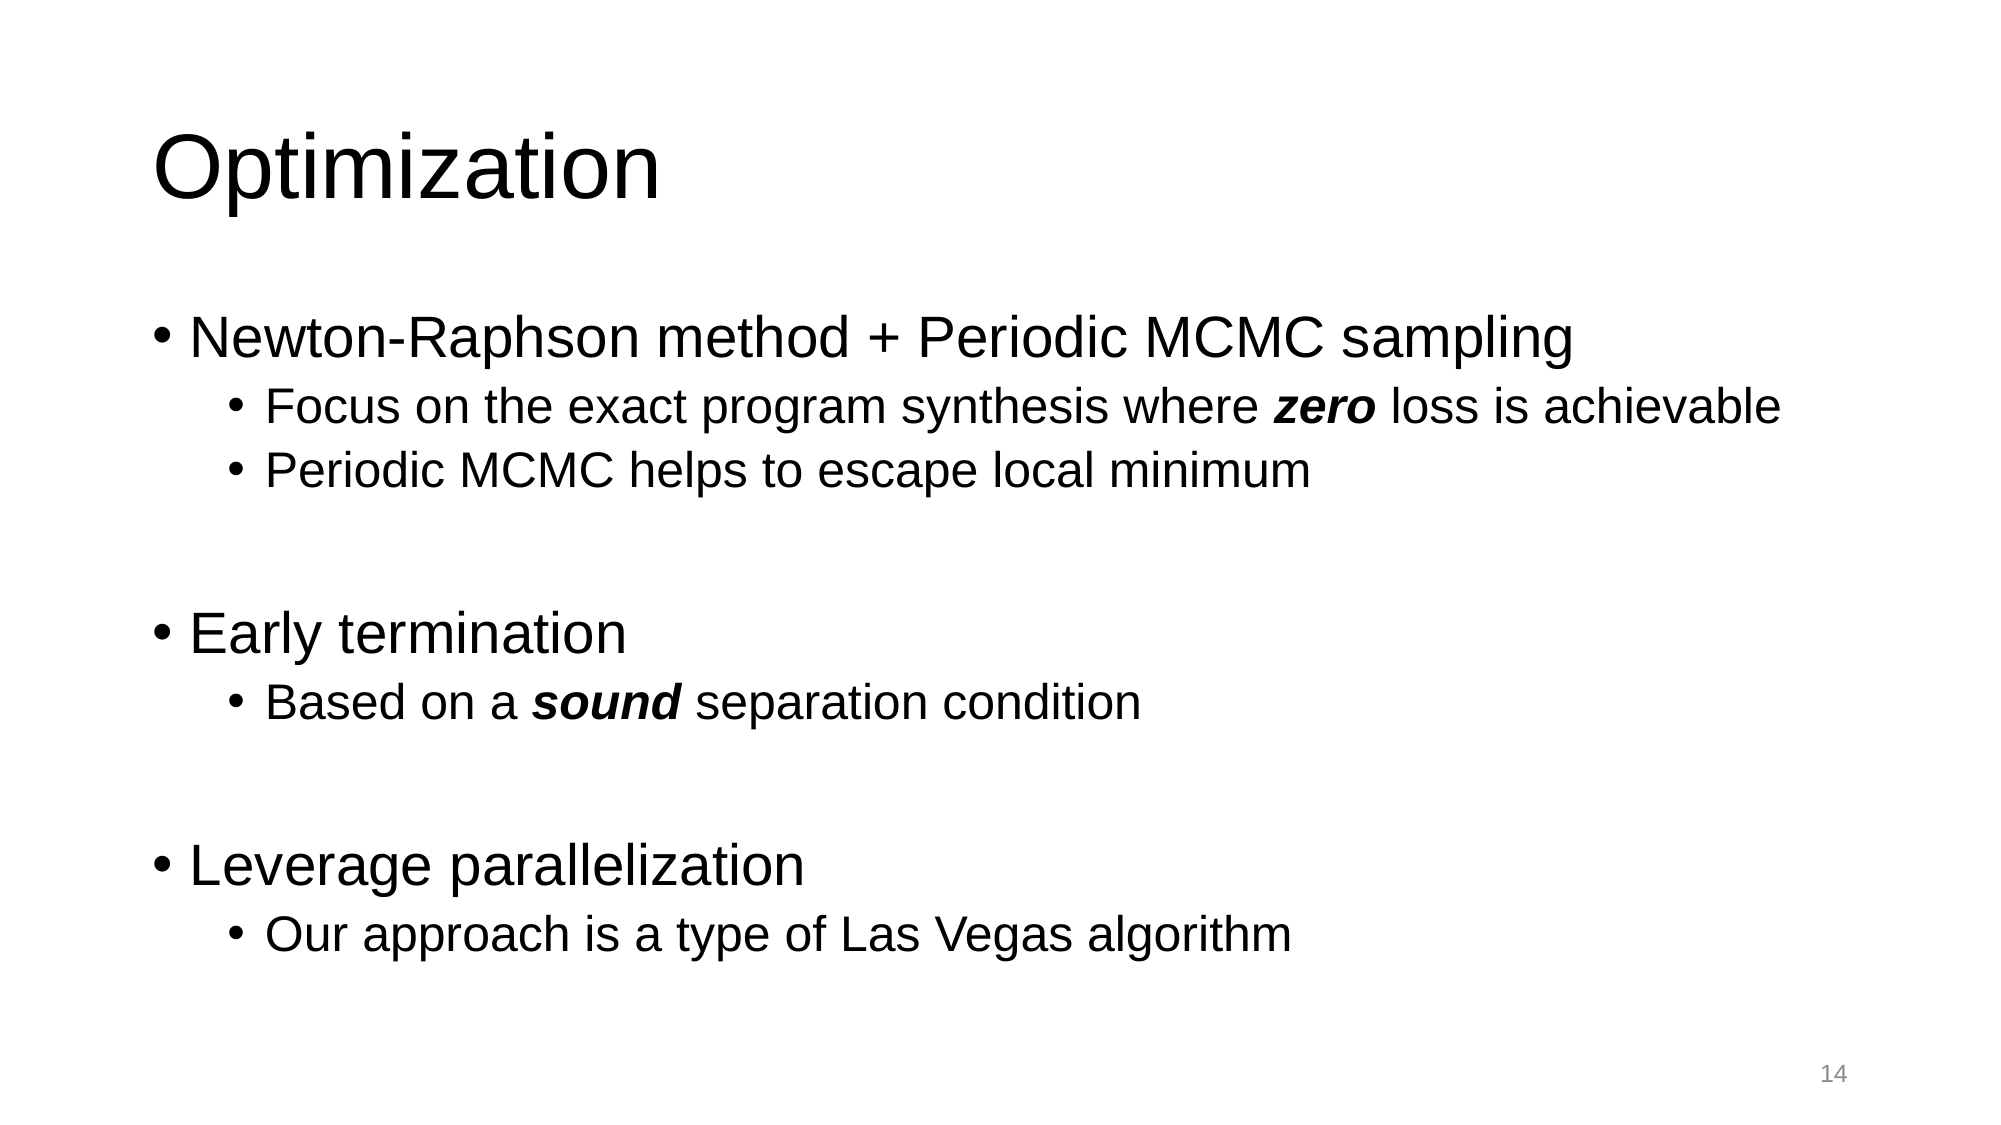

# Optimization
Newton-Raphson method + Periodic MCMC sampling
Focus on the exact program synthesis where zero loss is achievable
Periodic MCMC helps to escape local minimum

Early termination
Based on a sound separation condition

Leverage parallelization
Our approach is a type of Las Vegas algorithm

14